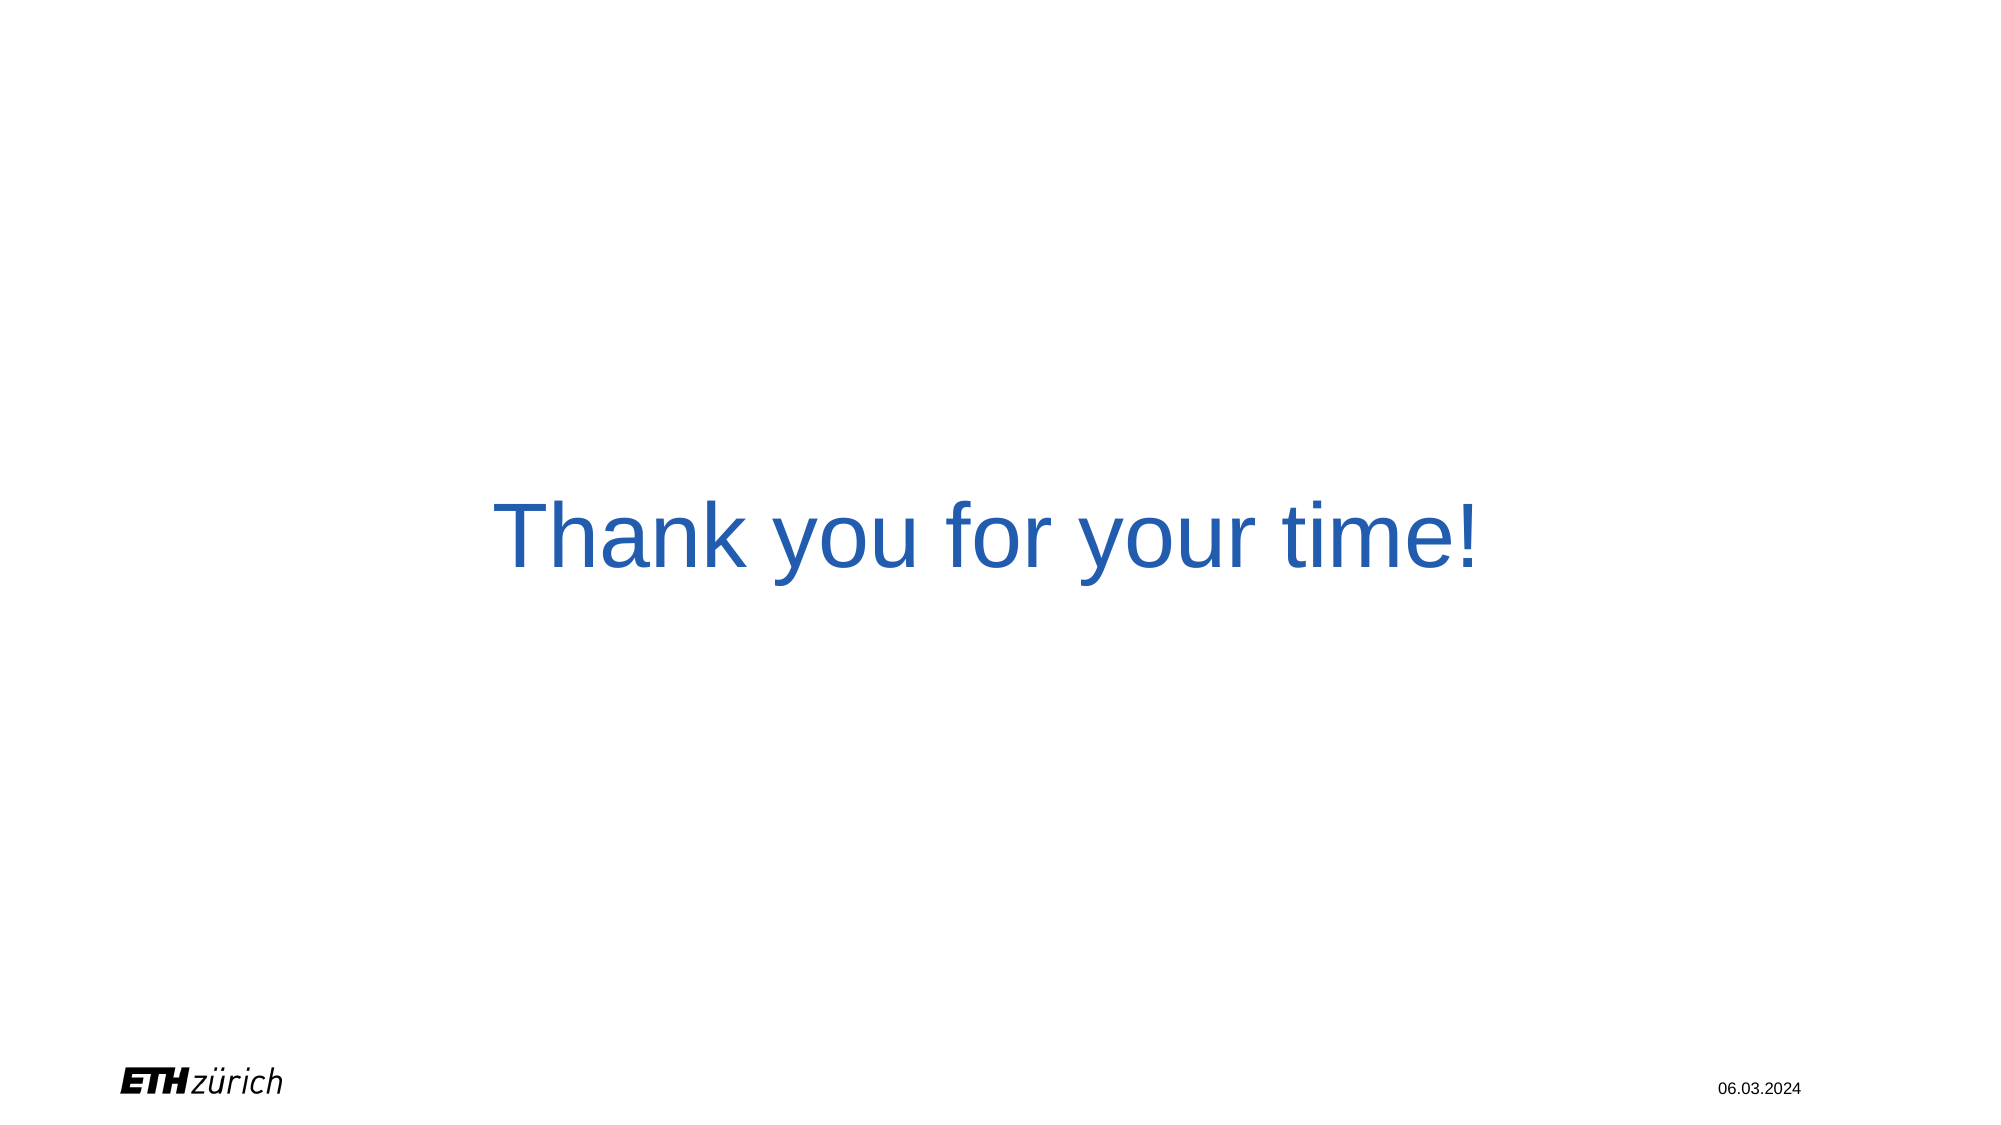

# Thank you for your time!

06.03.2024